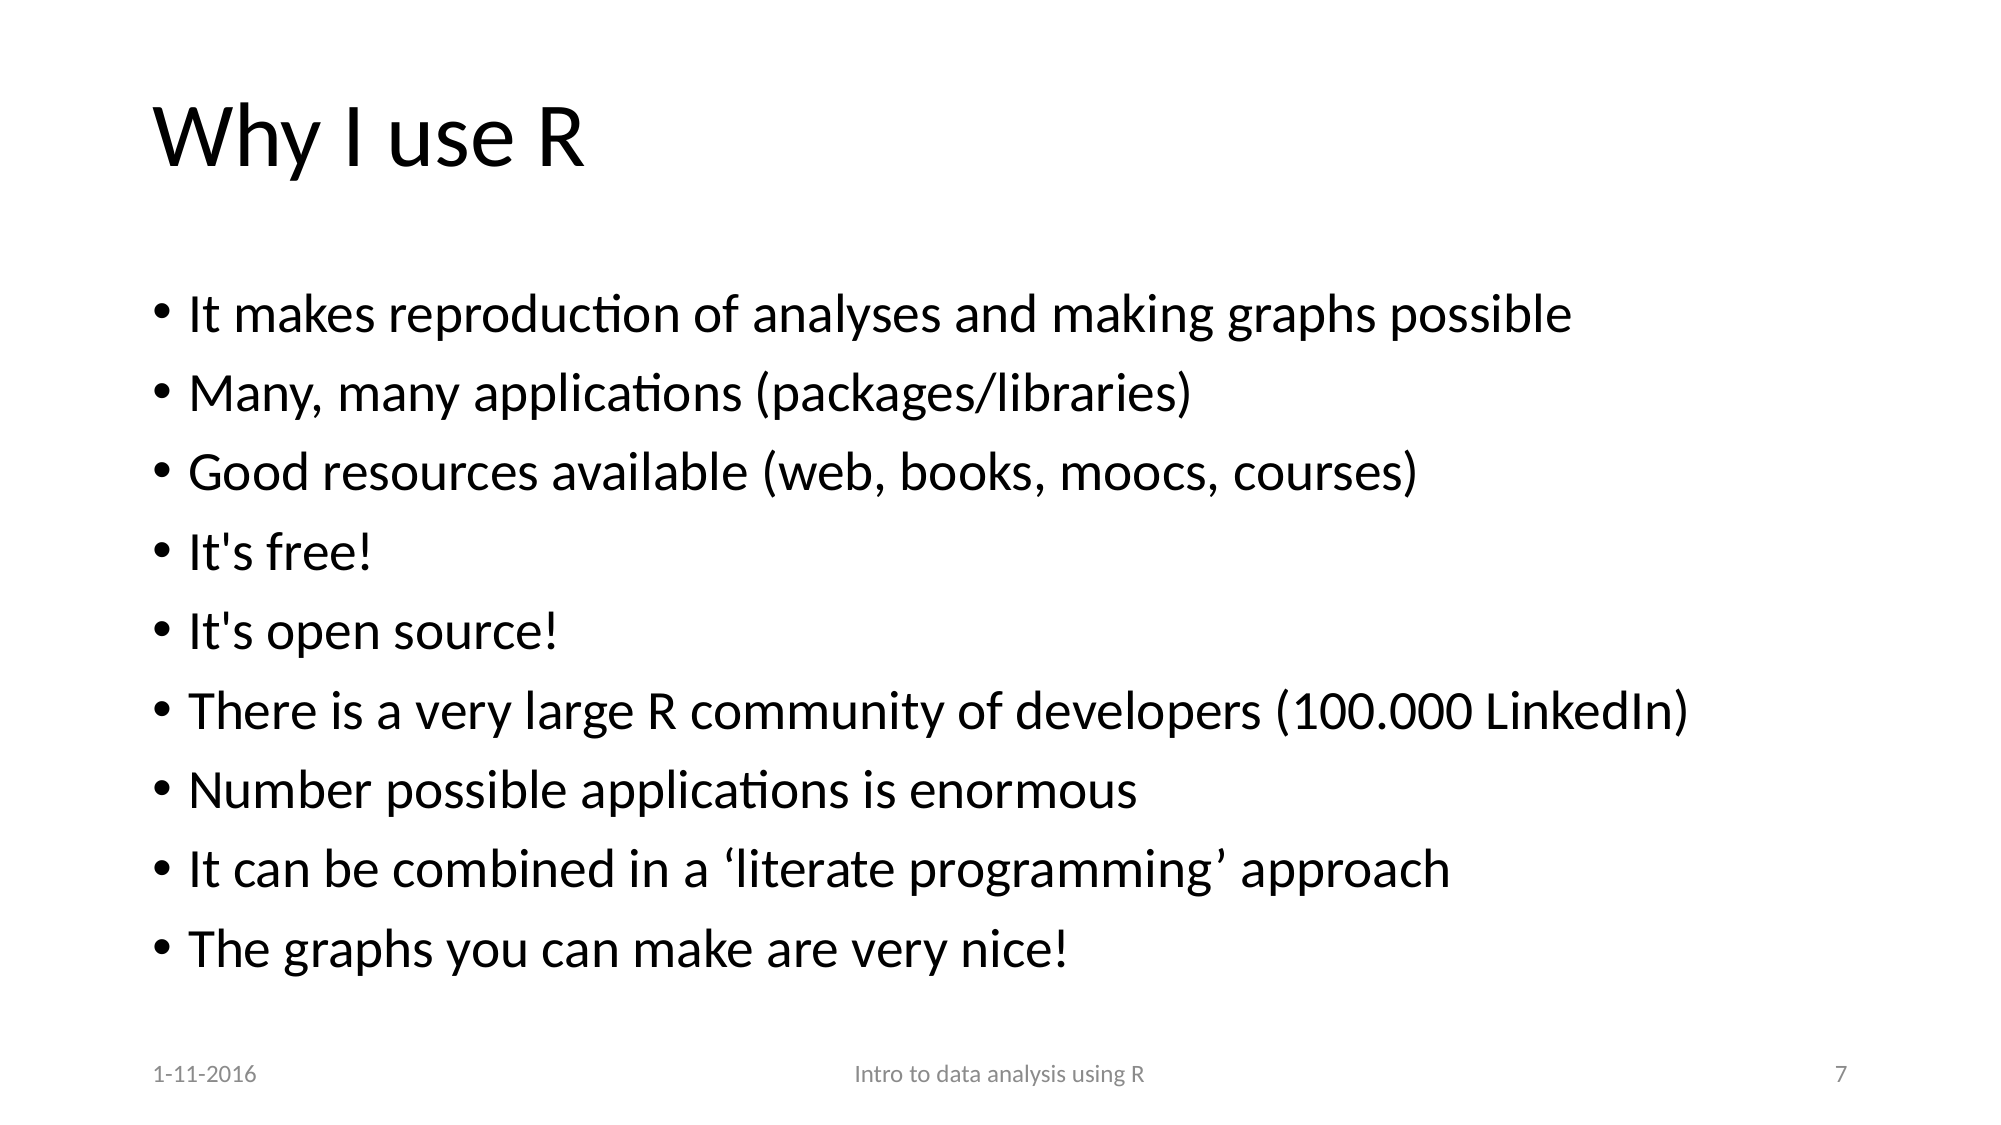

# Why I use R
It makes reproduction of analyses and making graphs possible
Many, many applications (packages/libraries)
Good resources available (web, books, moocs, courses)
It's free!
It's open source!
There is a very large R community of developers (100.000 LinkedIn)
Number possible applications is enormous
It can be combined in a ‘literate programming’ approach
The graphs you can make are very nice!

1-11-2016
Intro to data analysis using R
7